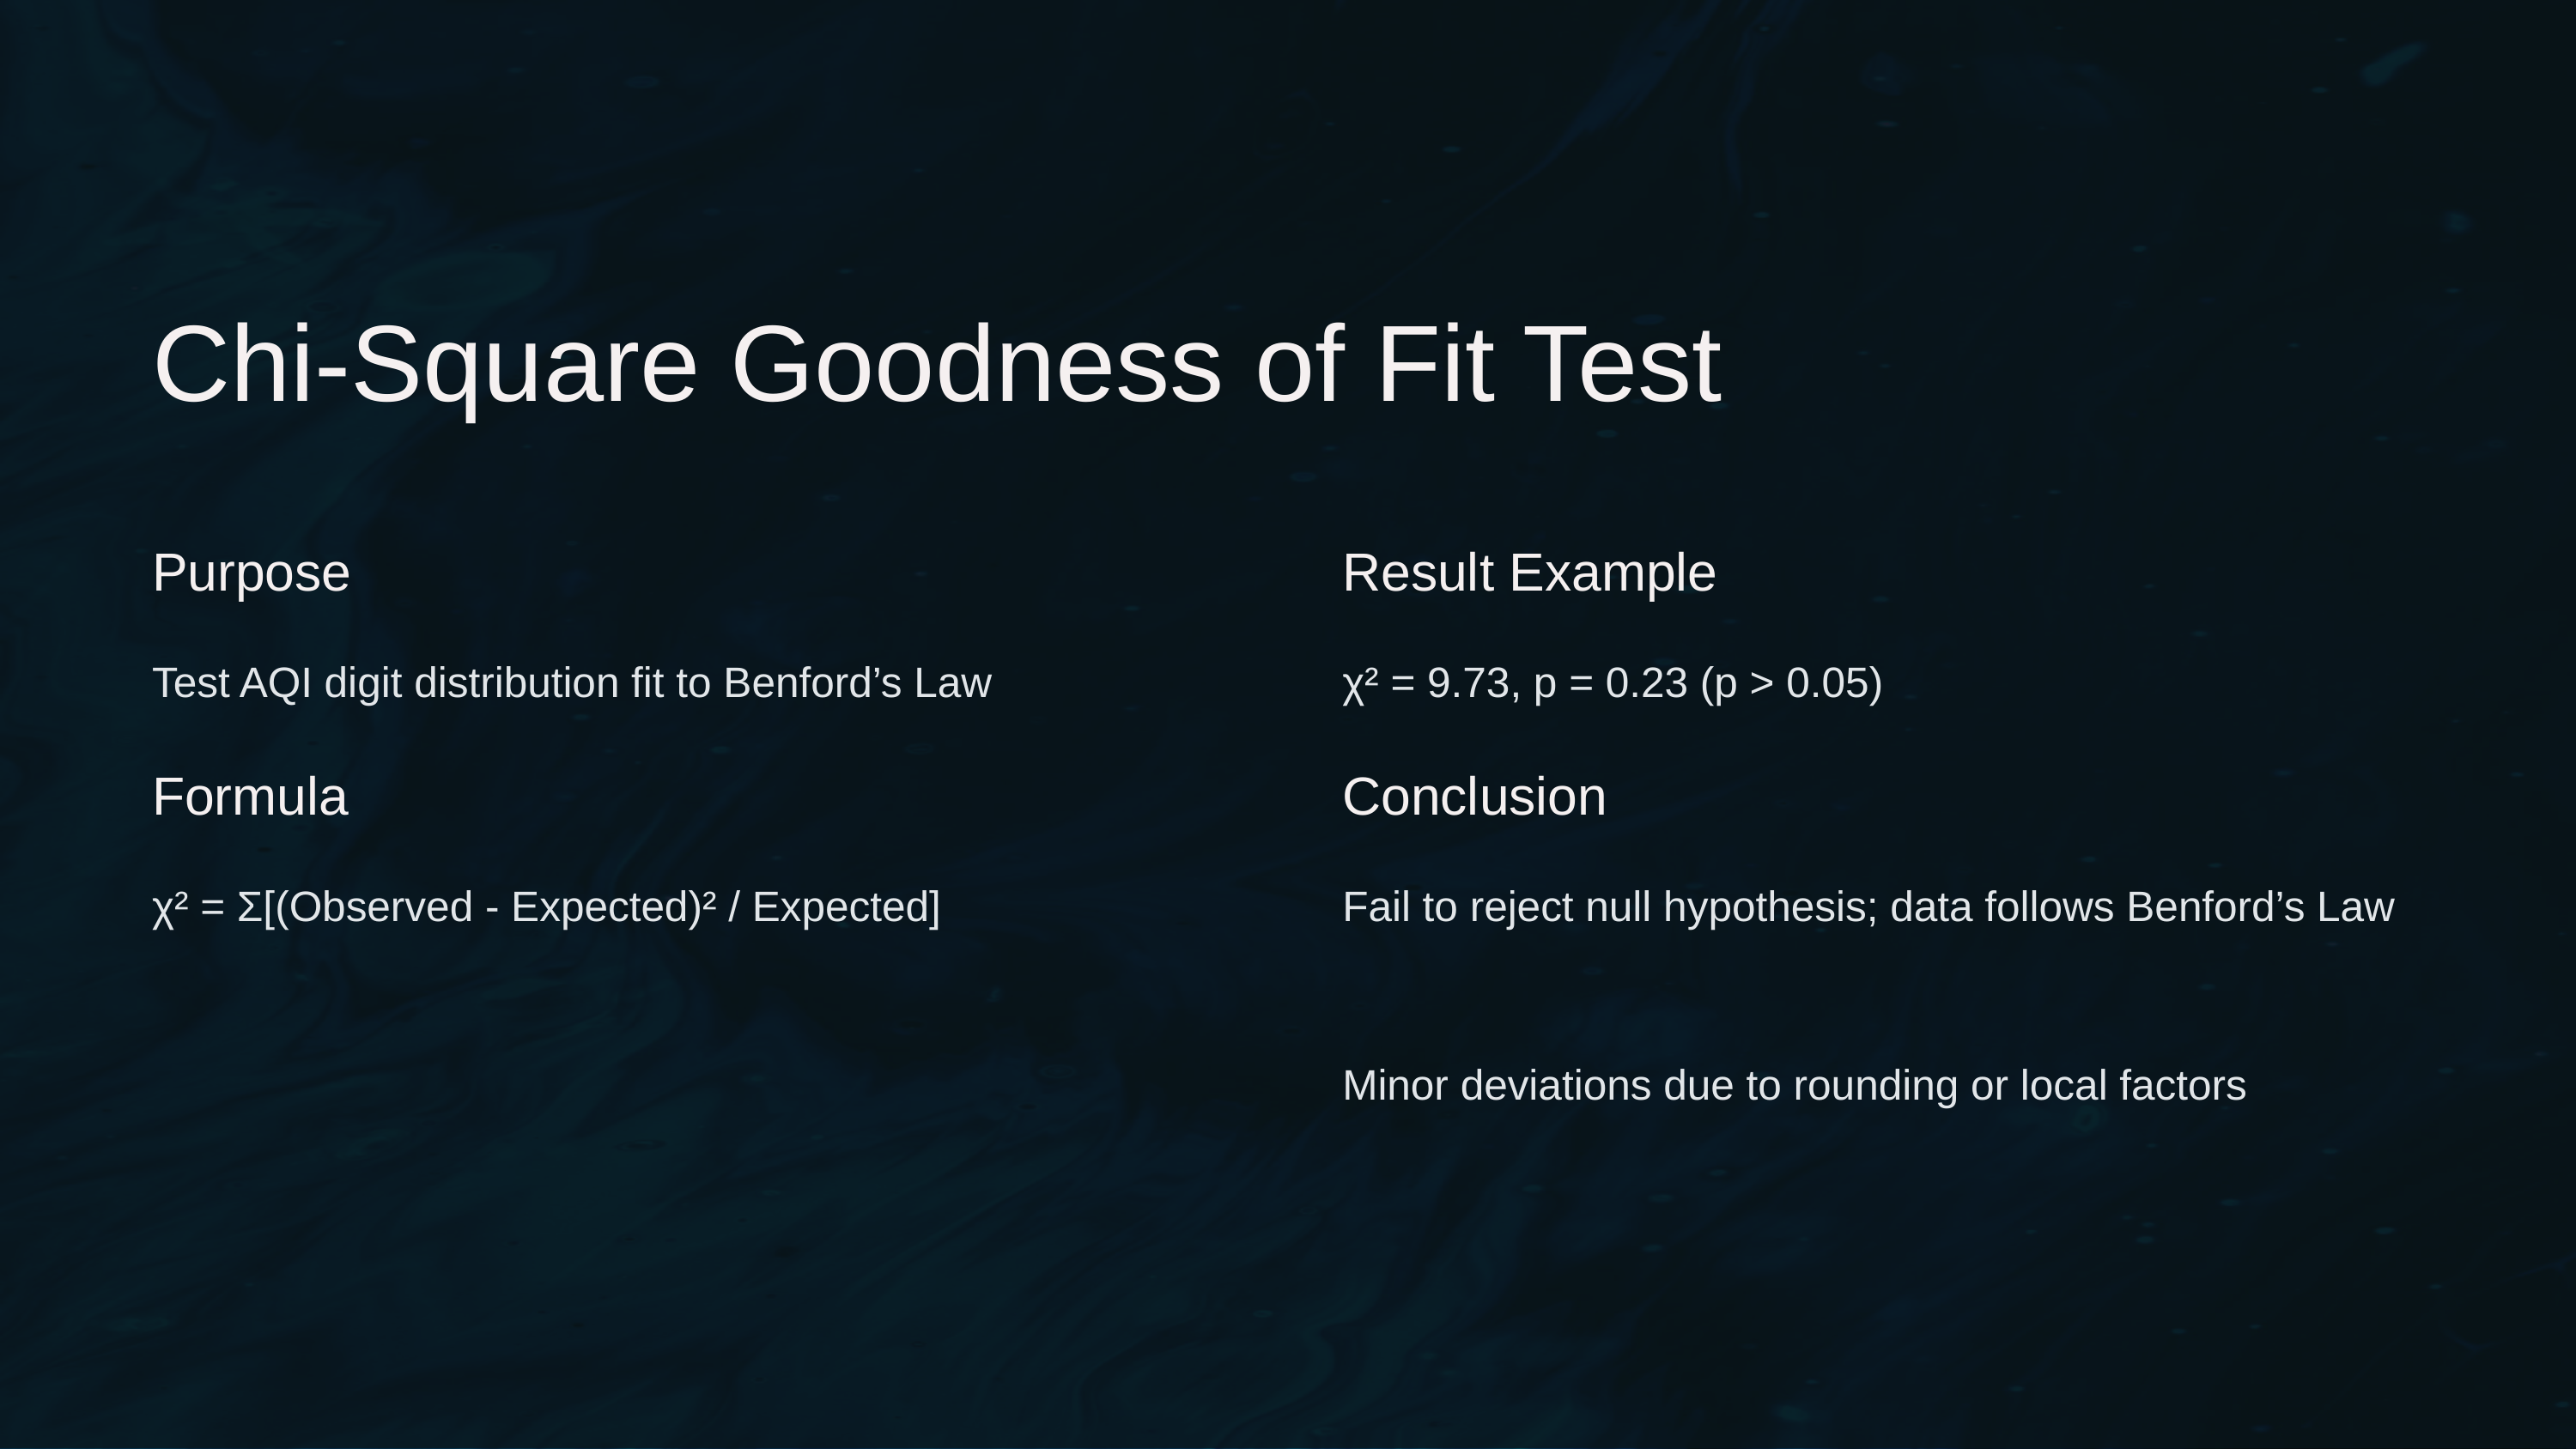

Chi-Square Goodness of Fit Test

Purpose

Result Example

Test AQI digit distribution fit to Benford’s Law

χ² = 9.73, p = 0.23 (p > 0.05)

Formula

Conclusion

χ² = Σ[(Observed - Expected)² / Expected]

Fail to reject null hypothesis; data follows Benford’s Law

Minor deviations due to rounding or local factors